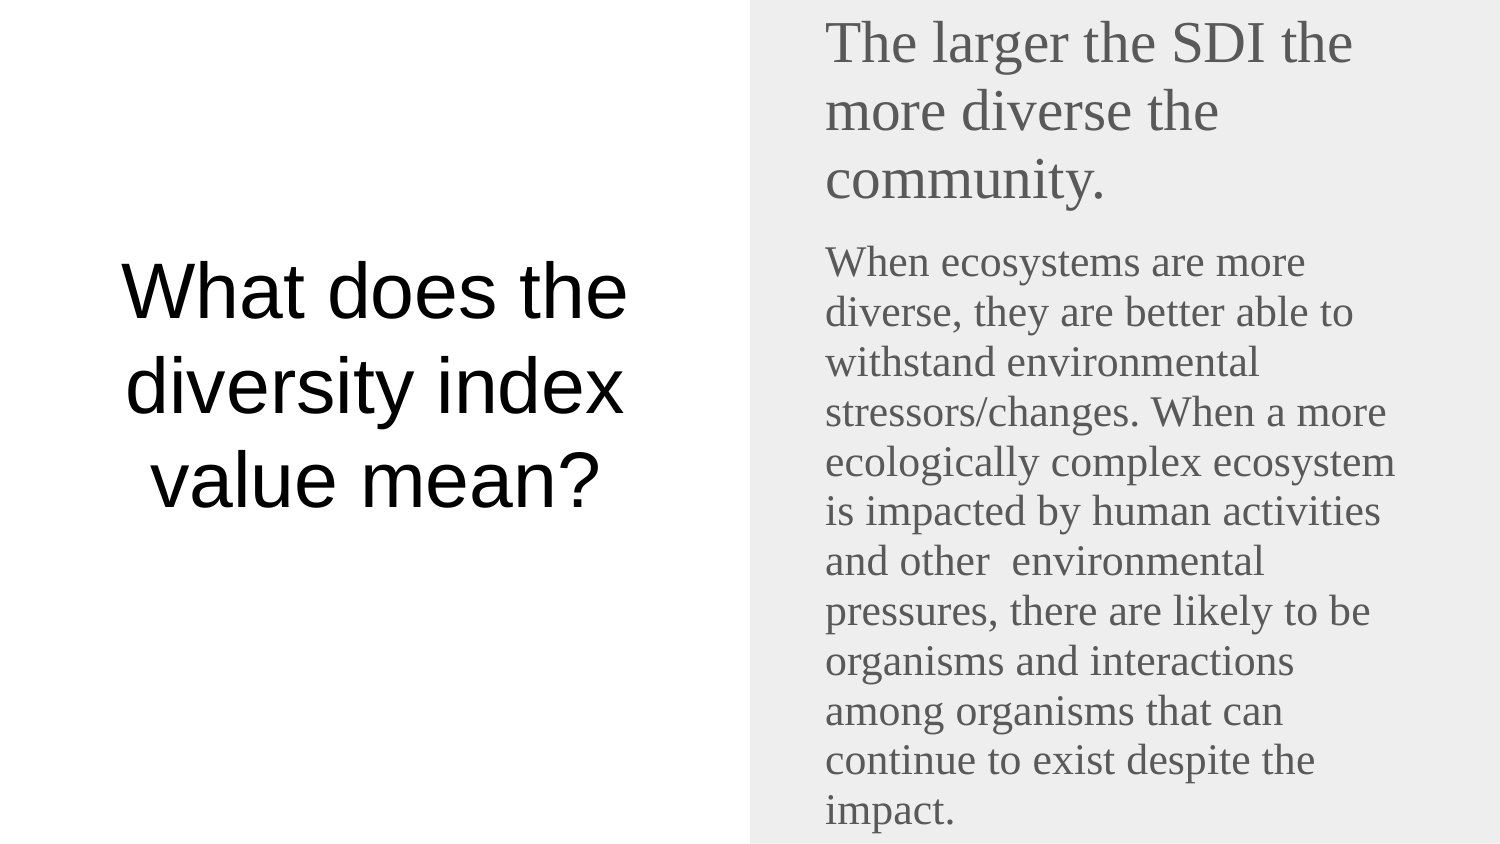

The larger the SDI the more diverse the community.
When ecosystems are more diverse, they are better able to withstand environmental stressors/changes. When a more ecologically complex ecosystem is impacted by human activities and other  environmental pressures, there are likely to be organisms and interactions among organisms that can continue to exist despite the impact.
# What does the diversity index value mean?